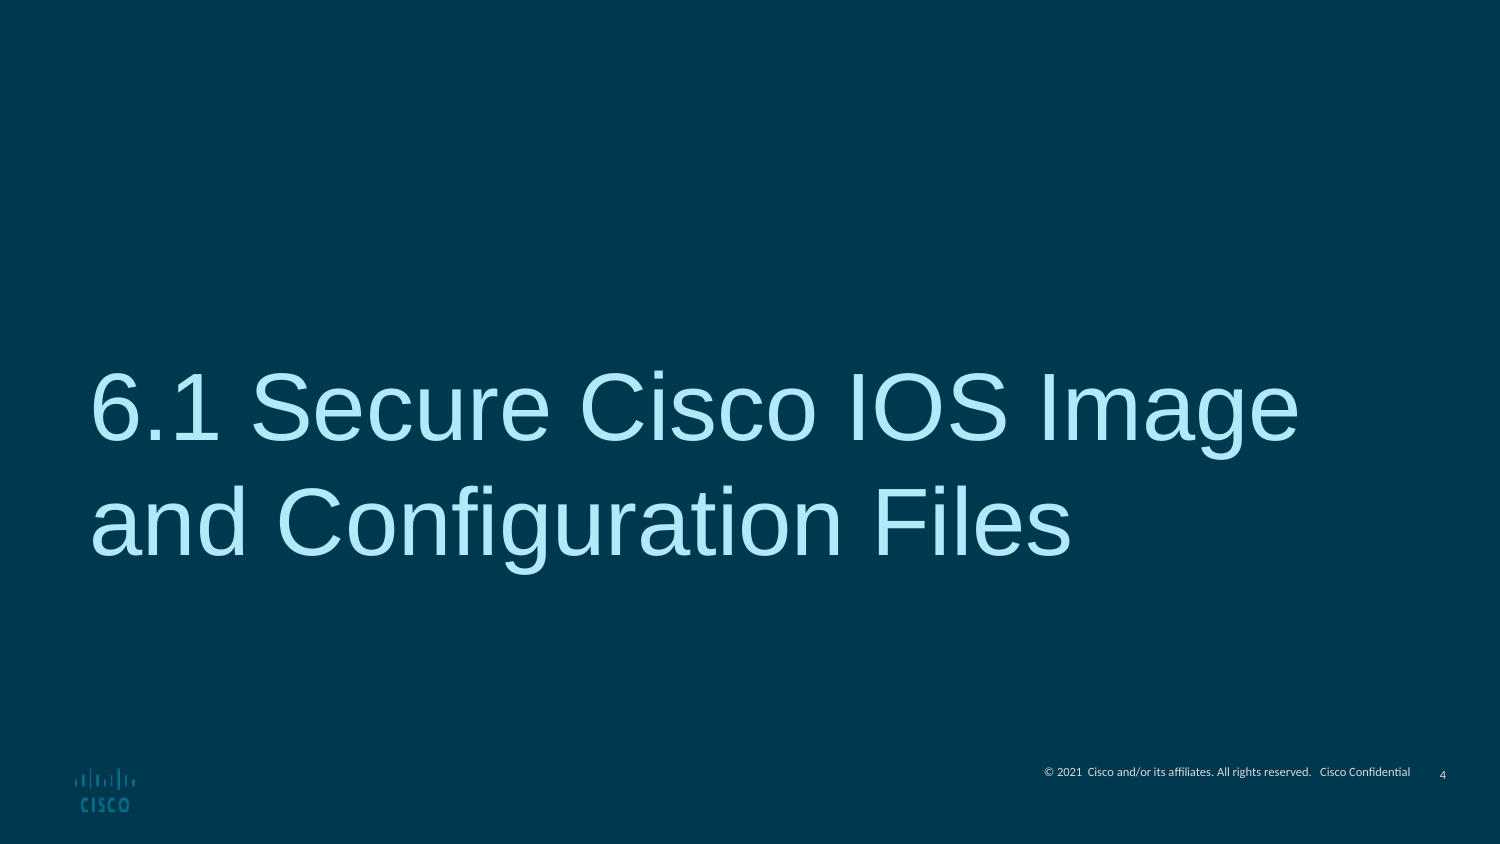

# 6.1 Secure Cisco IOS Image and Configuration Files
4